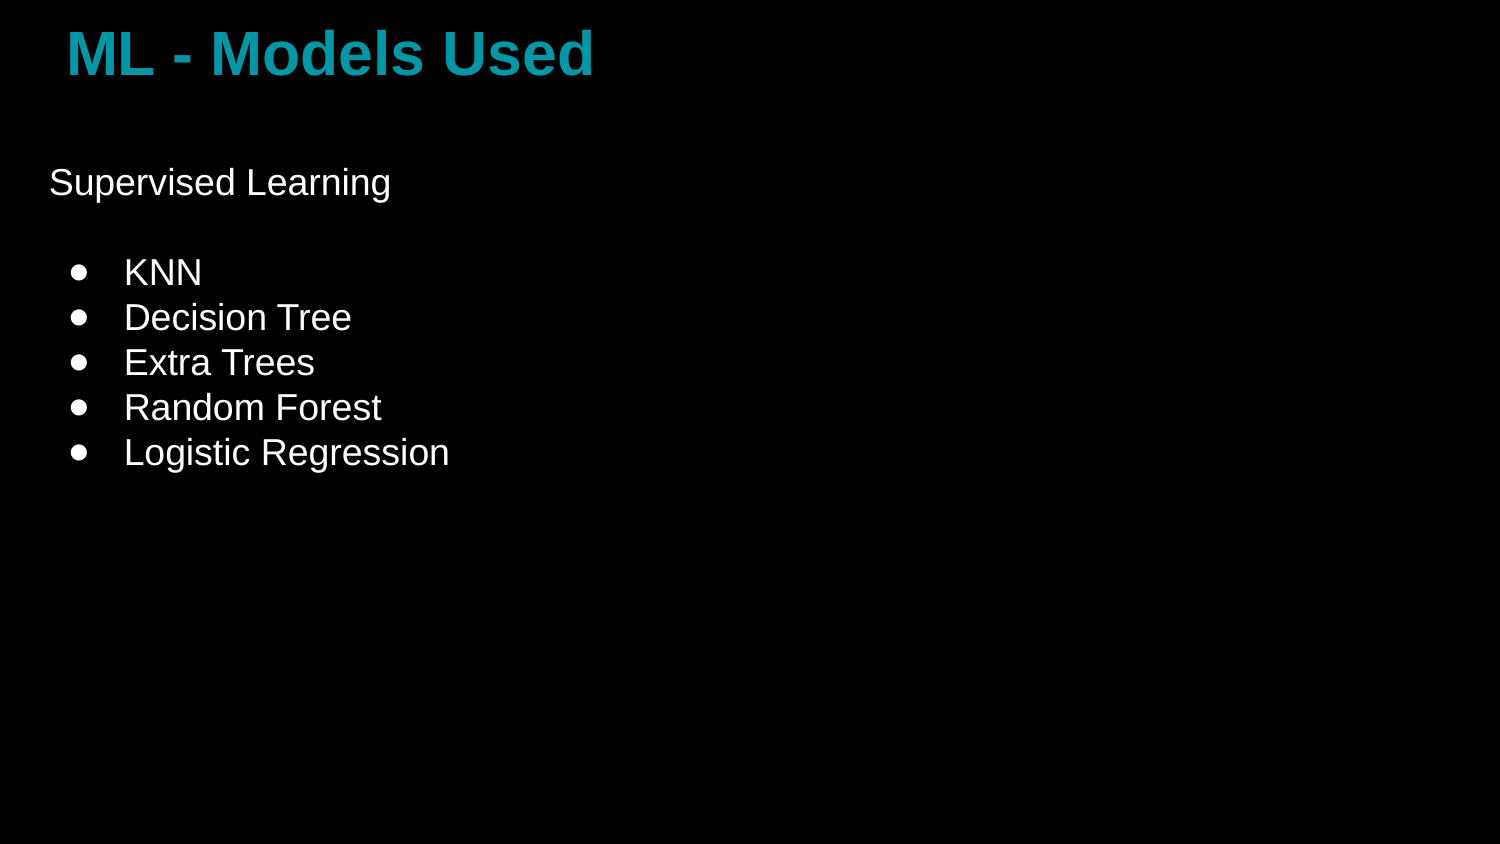

# ML - Models Used
Supervised Learning

KNN
Decision Tree
Extra Trees
Random Forest
Logistic Regression